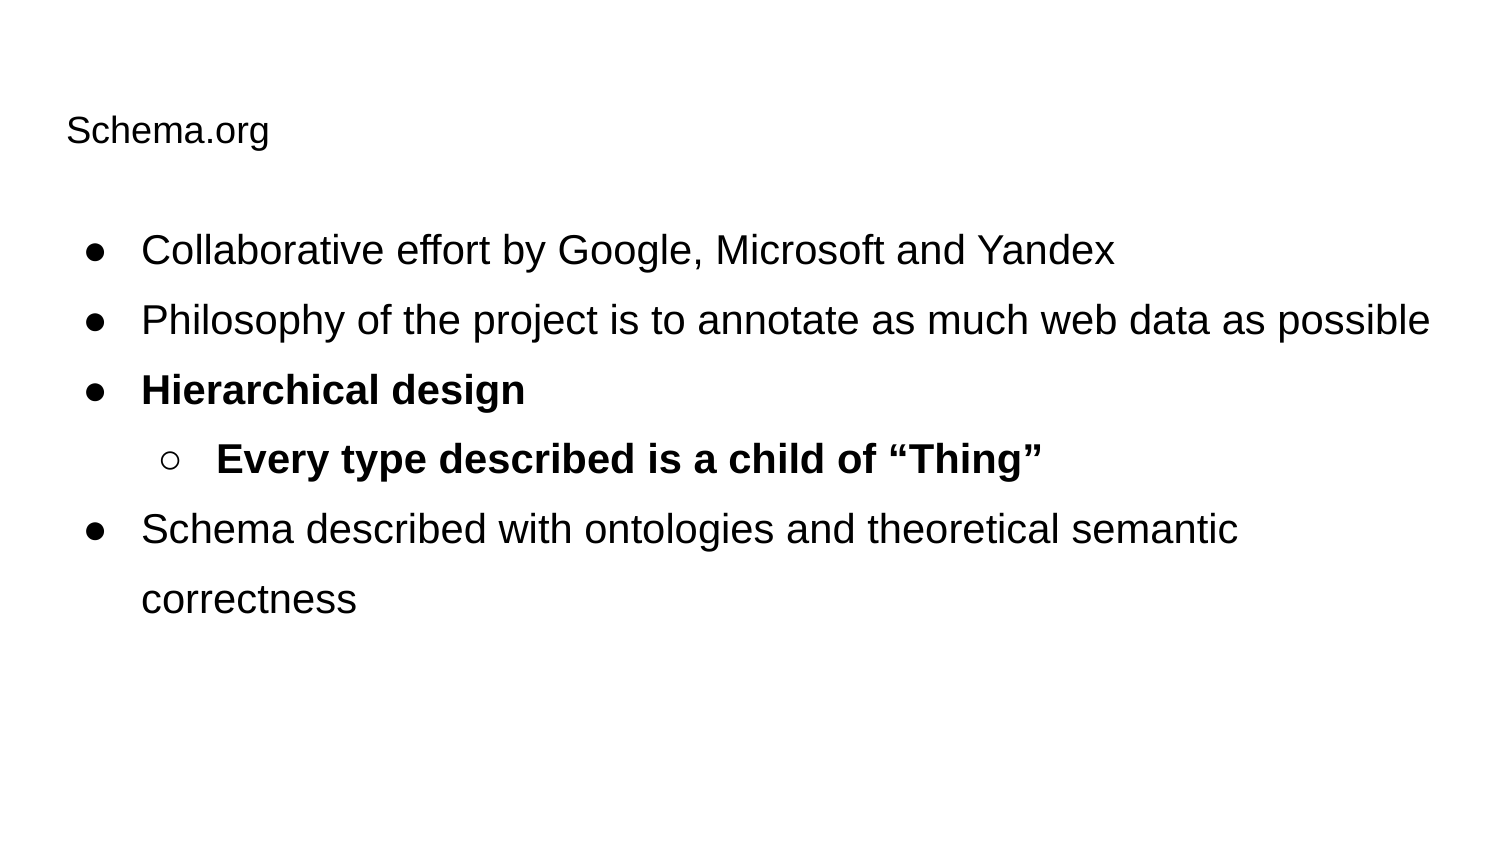

# Schema.org
Collaborative effort by Google, Microsoft and Yandex
Philosophy of the project is to annotate as much web data as possible
Hierarchical design
Every type described is a child of “Thing”
Schema described with ontologies and theoretical semantic correctness